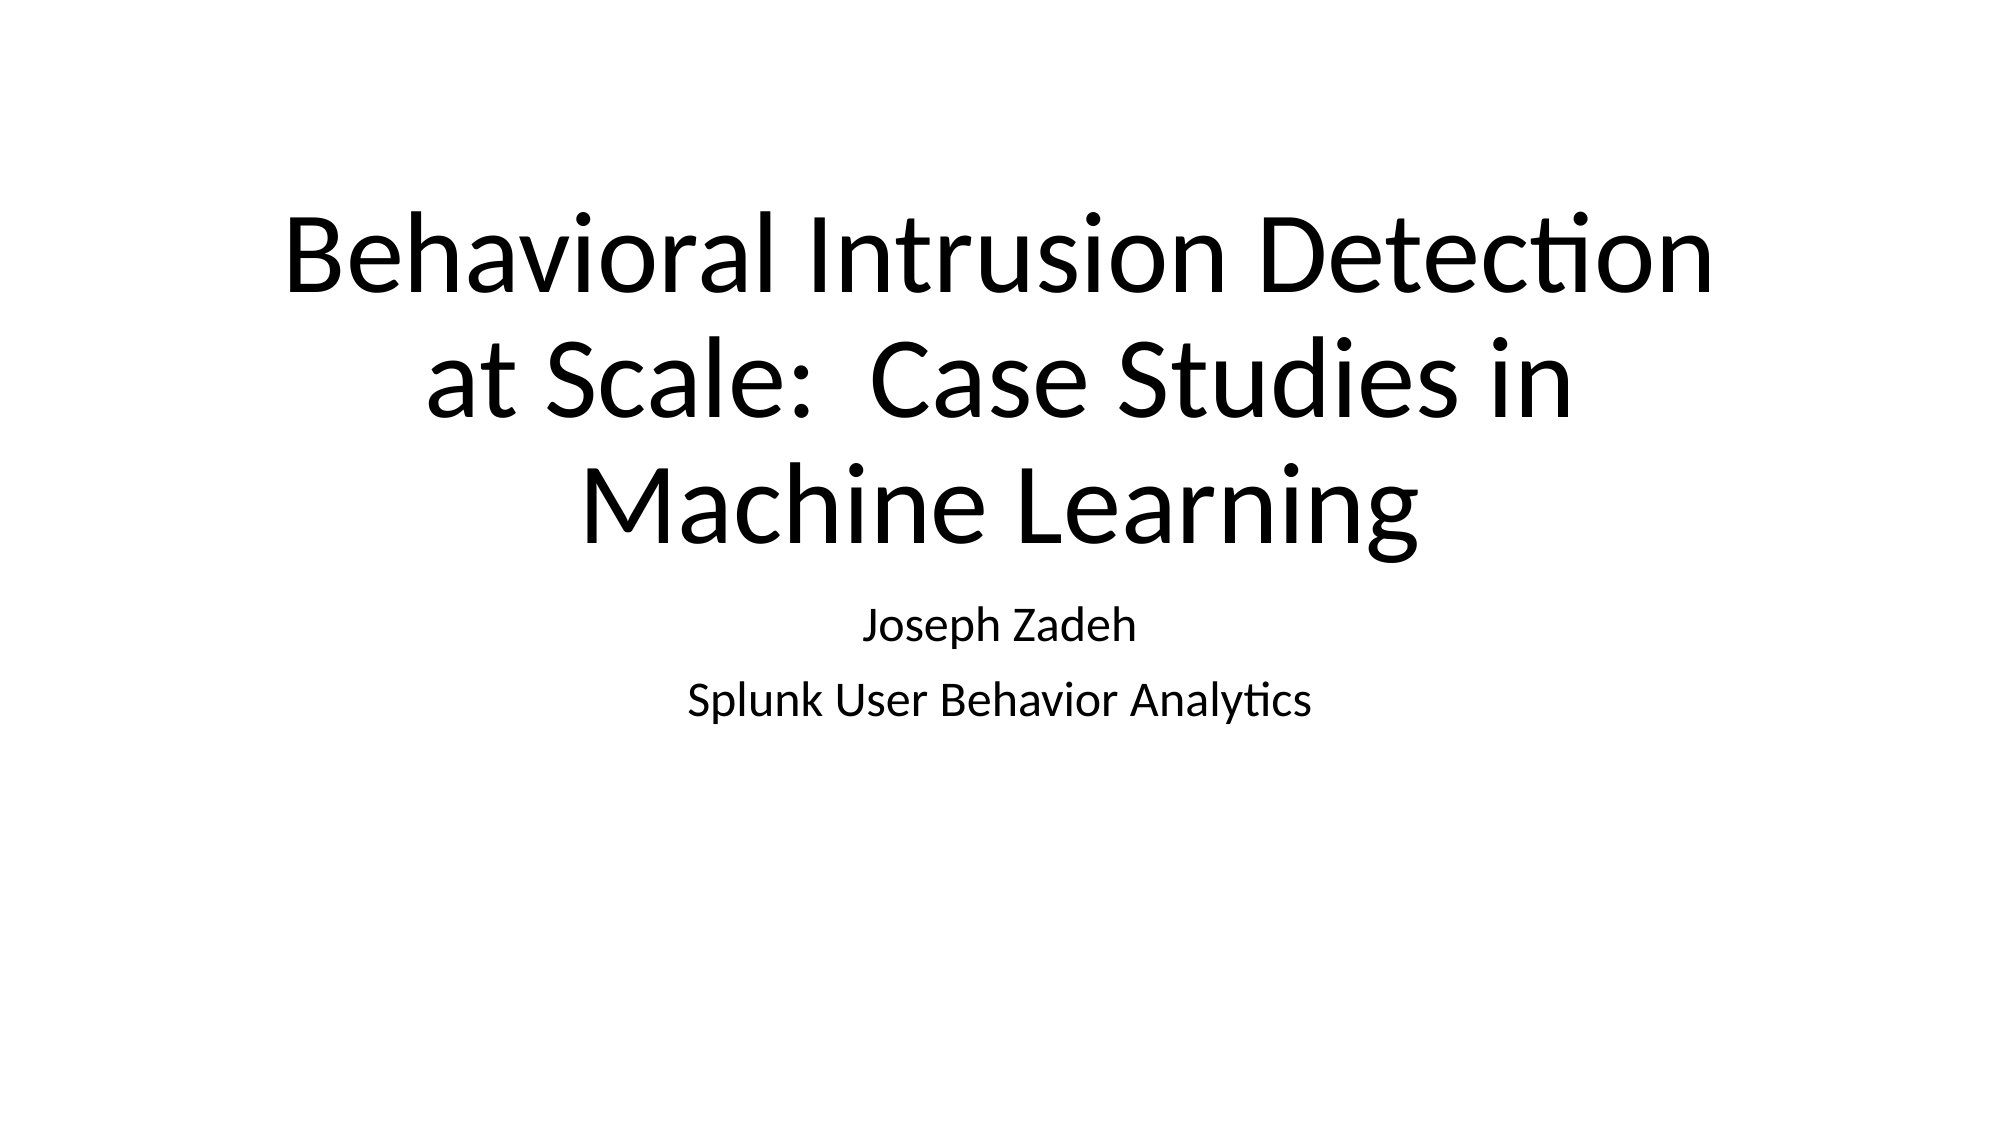

# Behavioral Intrusion Detection at Scale:  Case Studies in Machine Learning
Joseph Zadeh
Splunk User Behavior Analytics